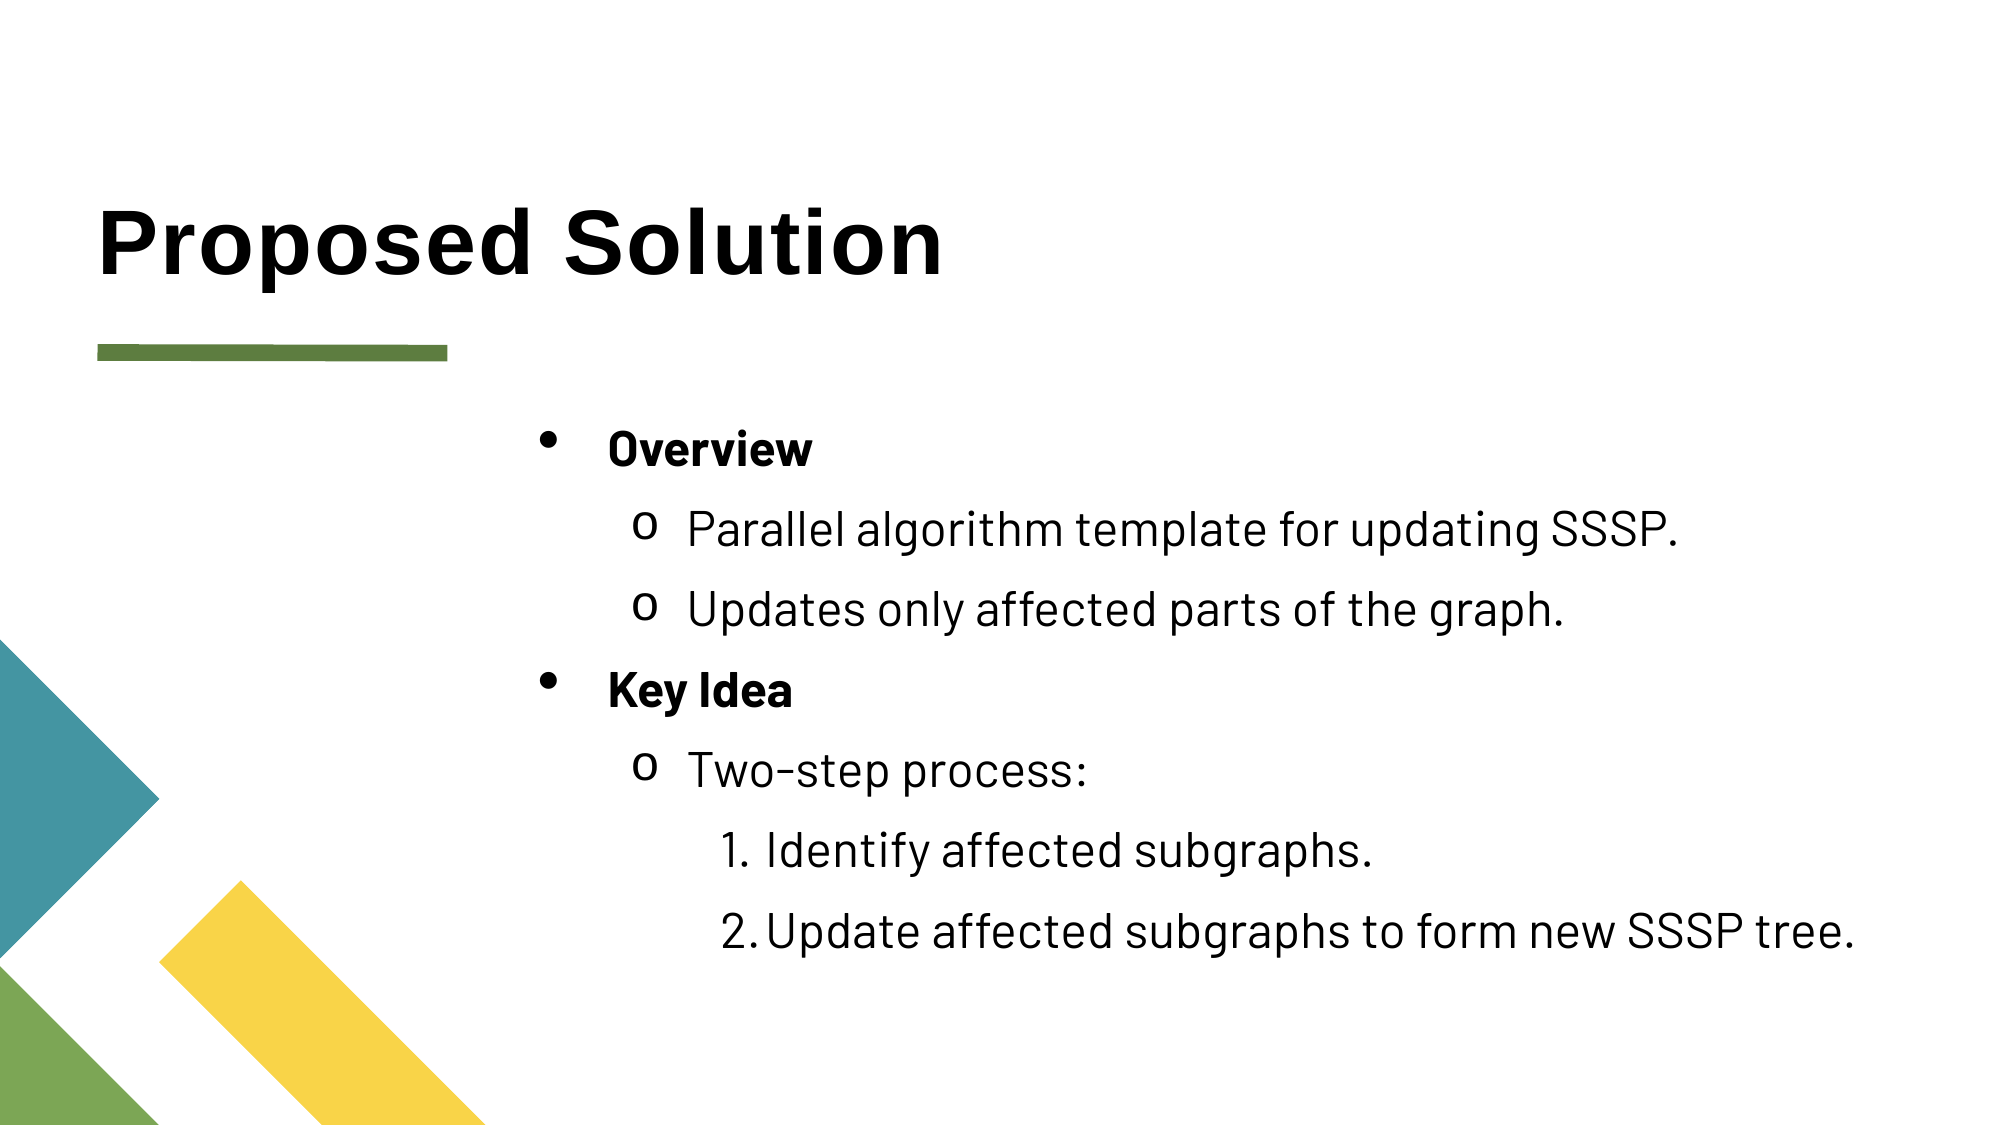

# Proposed Solution
Overview
Parallel algorithm template for updating SSSP.
Updates only affected parts of the graph.
Key Idea
Two-step process:
Identify affected subgraphs.
Update affected subgraphs to form new SSSP tree.